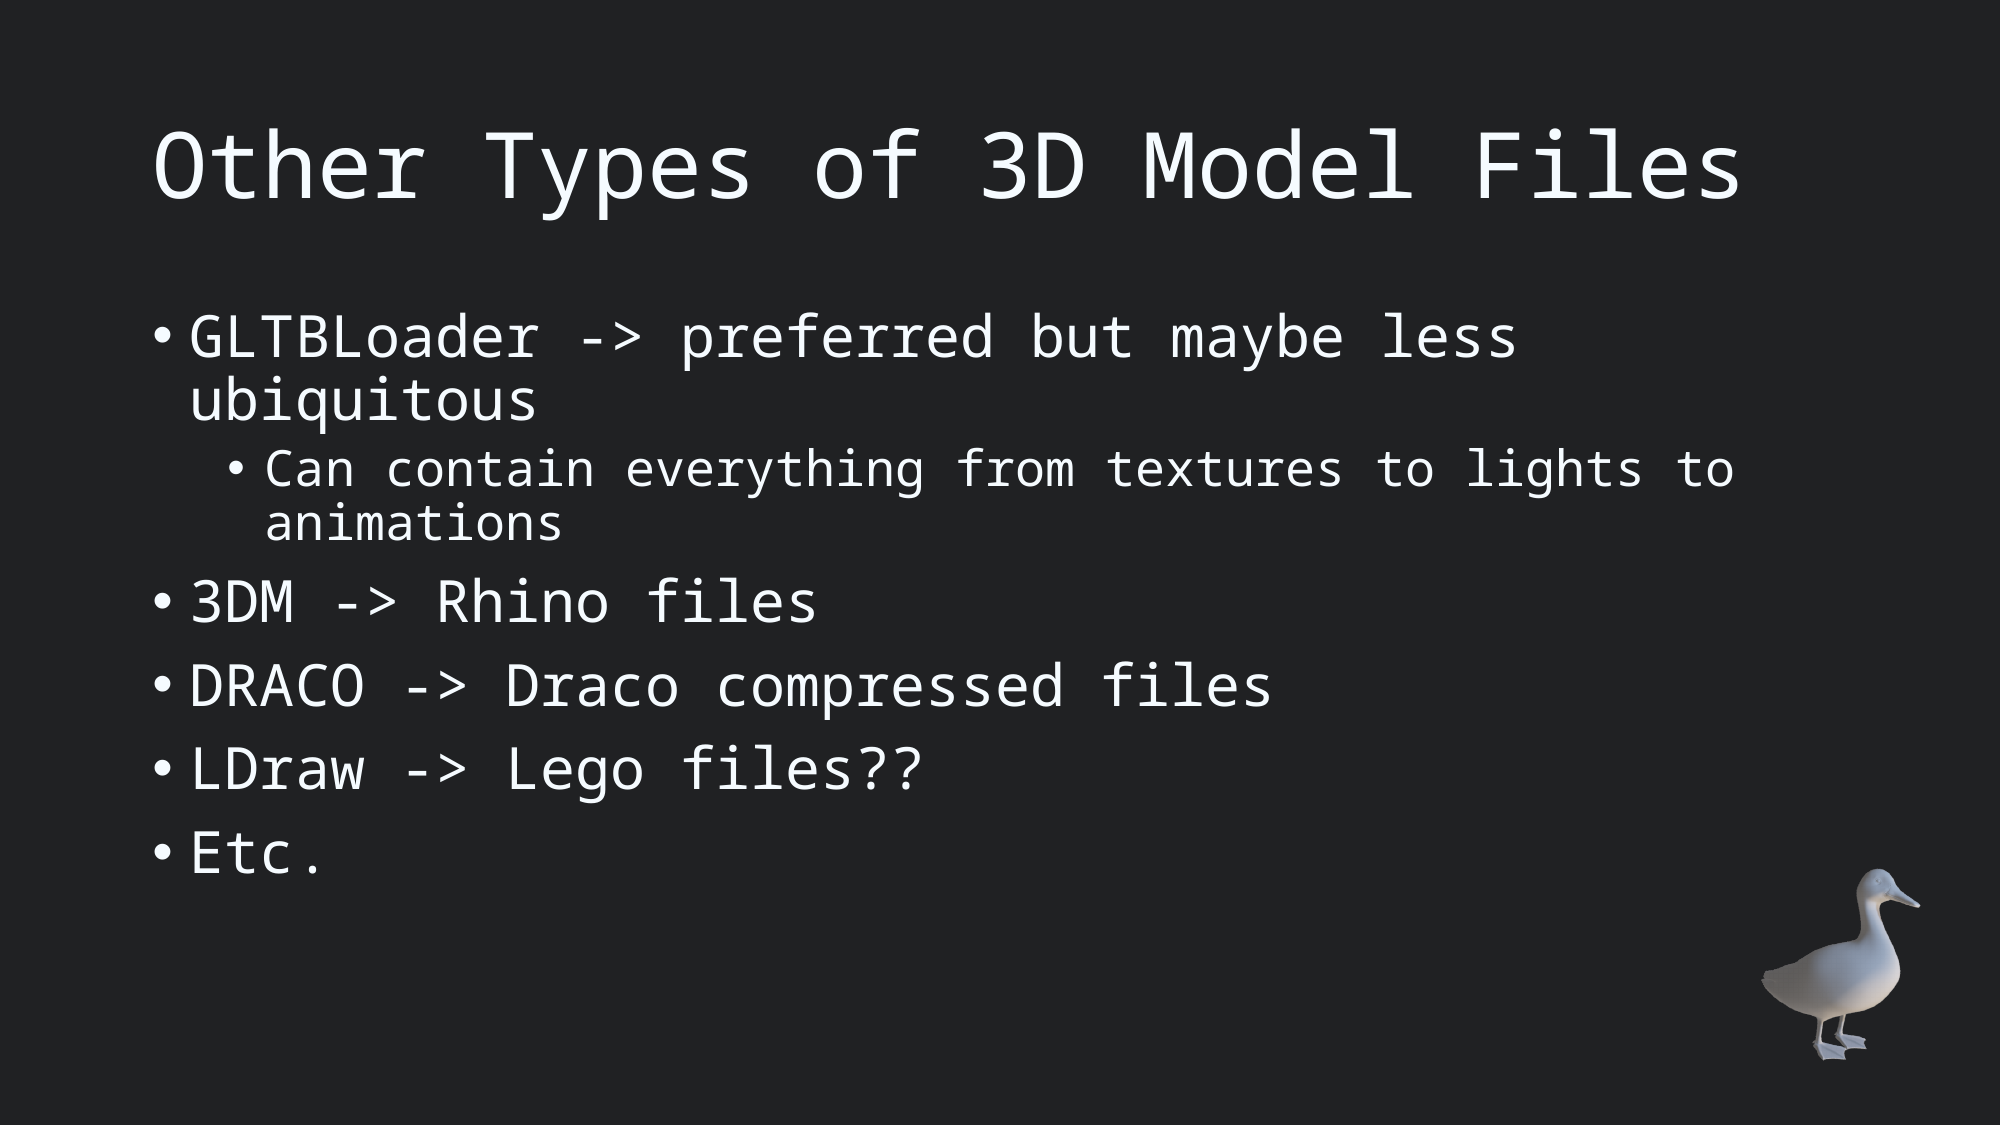

# Other Types of 3D Model Files
GLTBLoader -> preferred but maybe less ubiquitous
Can contain everything from textures to lights to animations
3DM -> Rhino files
DRACO -> Draco compressed files
LDraw -> Lego files??
Etc.